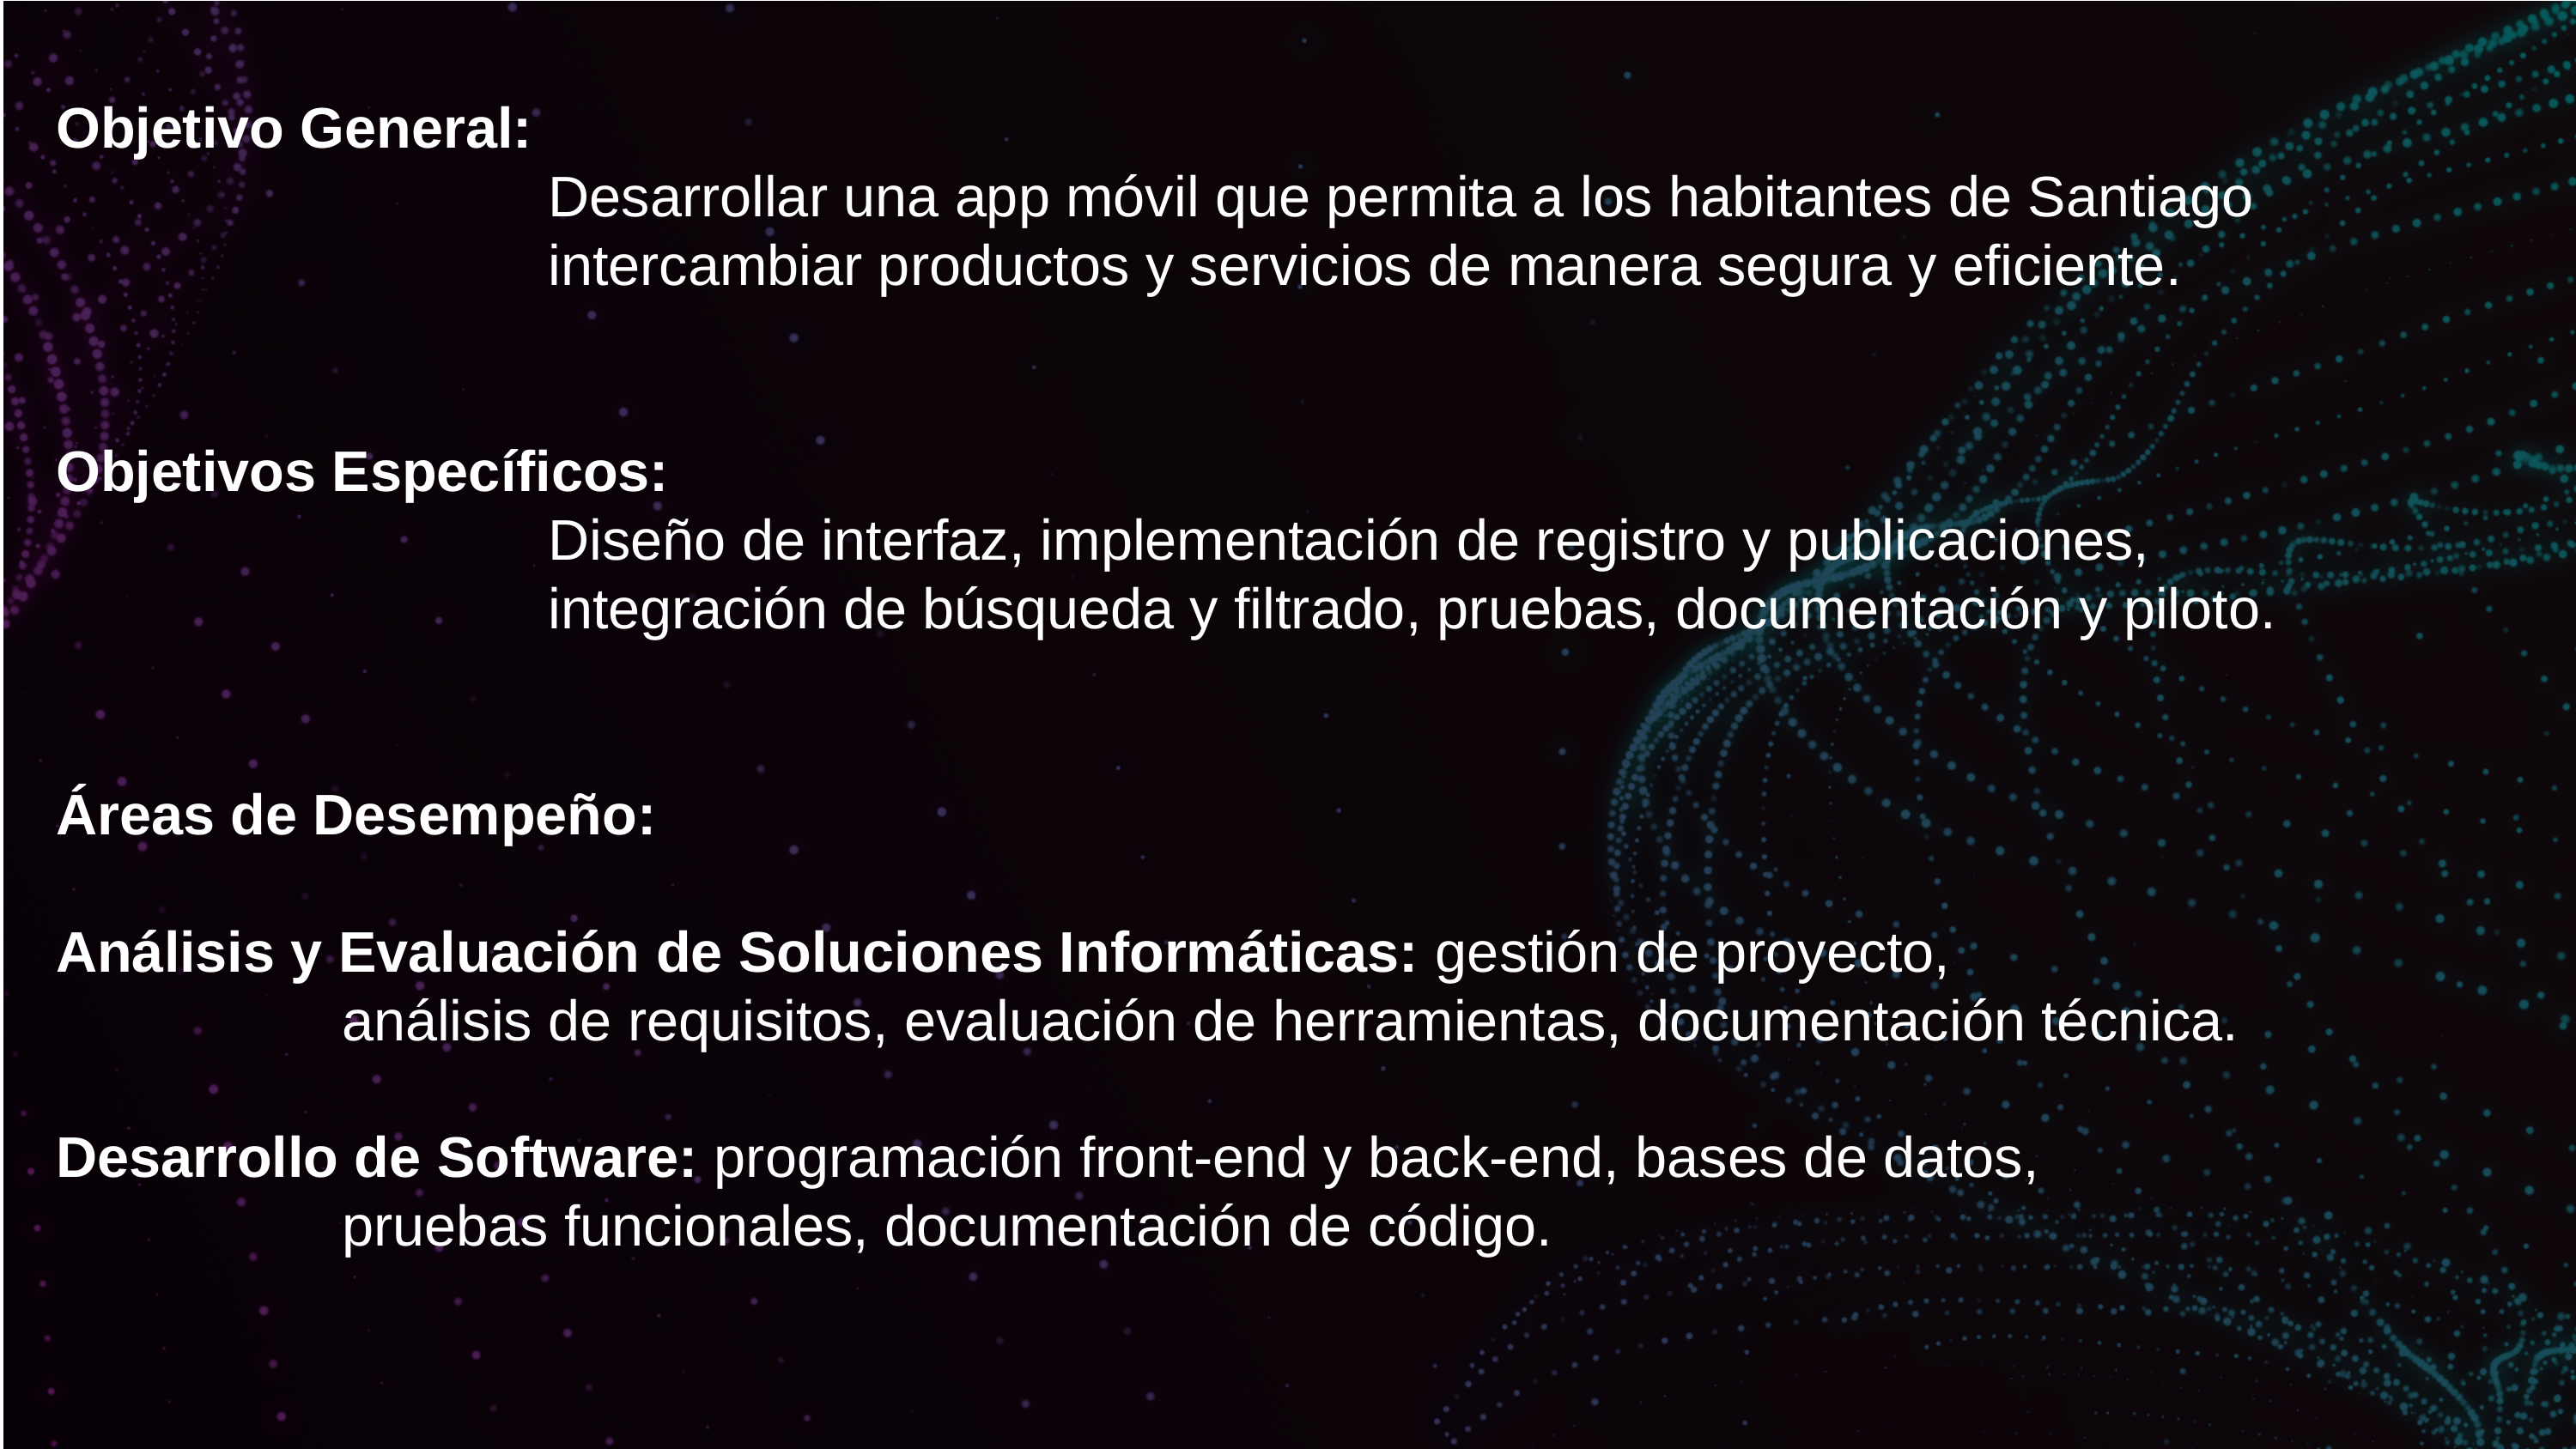

Objetivo General:
                               Desarrollar una app móvil que permita a los habitantes de Santiago
                               intercambiar productos y servicios de manera segura y eficiente.

Objetivos Específicos:
                               Diseño de interfaz, implementación de registro y publicaciones,
                               integración de búsqueda y filtrado, pruebas, documentación y piloto.

Áreas de Desempeño:

Análisis y Evaluación de Soluciones Informáticas: gestión de proyecto,
                  análisis de requisitos, evaluación de herramientas, documentación técnica.

Desarrollo de Software: programación front-end y back-end, bases de datos,
                  pruebas funcionales, documentación de código.